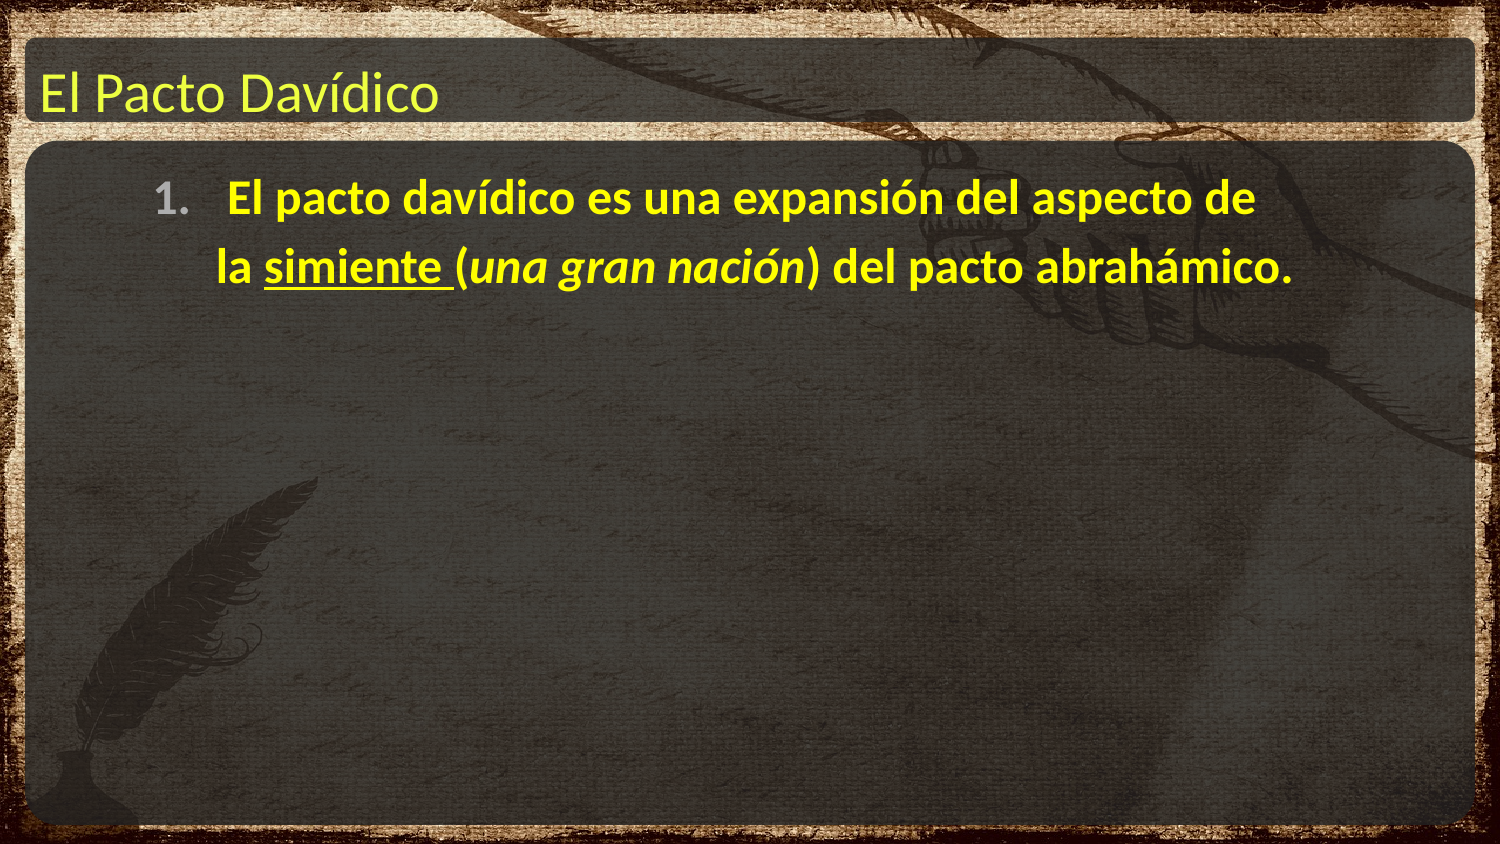

# El Pacto Davídico
 El pacto davídico es una expansión del aspecto de la simiente (una gran nación) del pacto abrahámico.